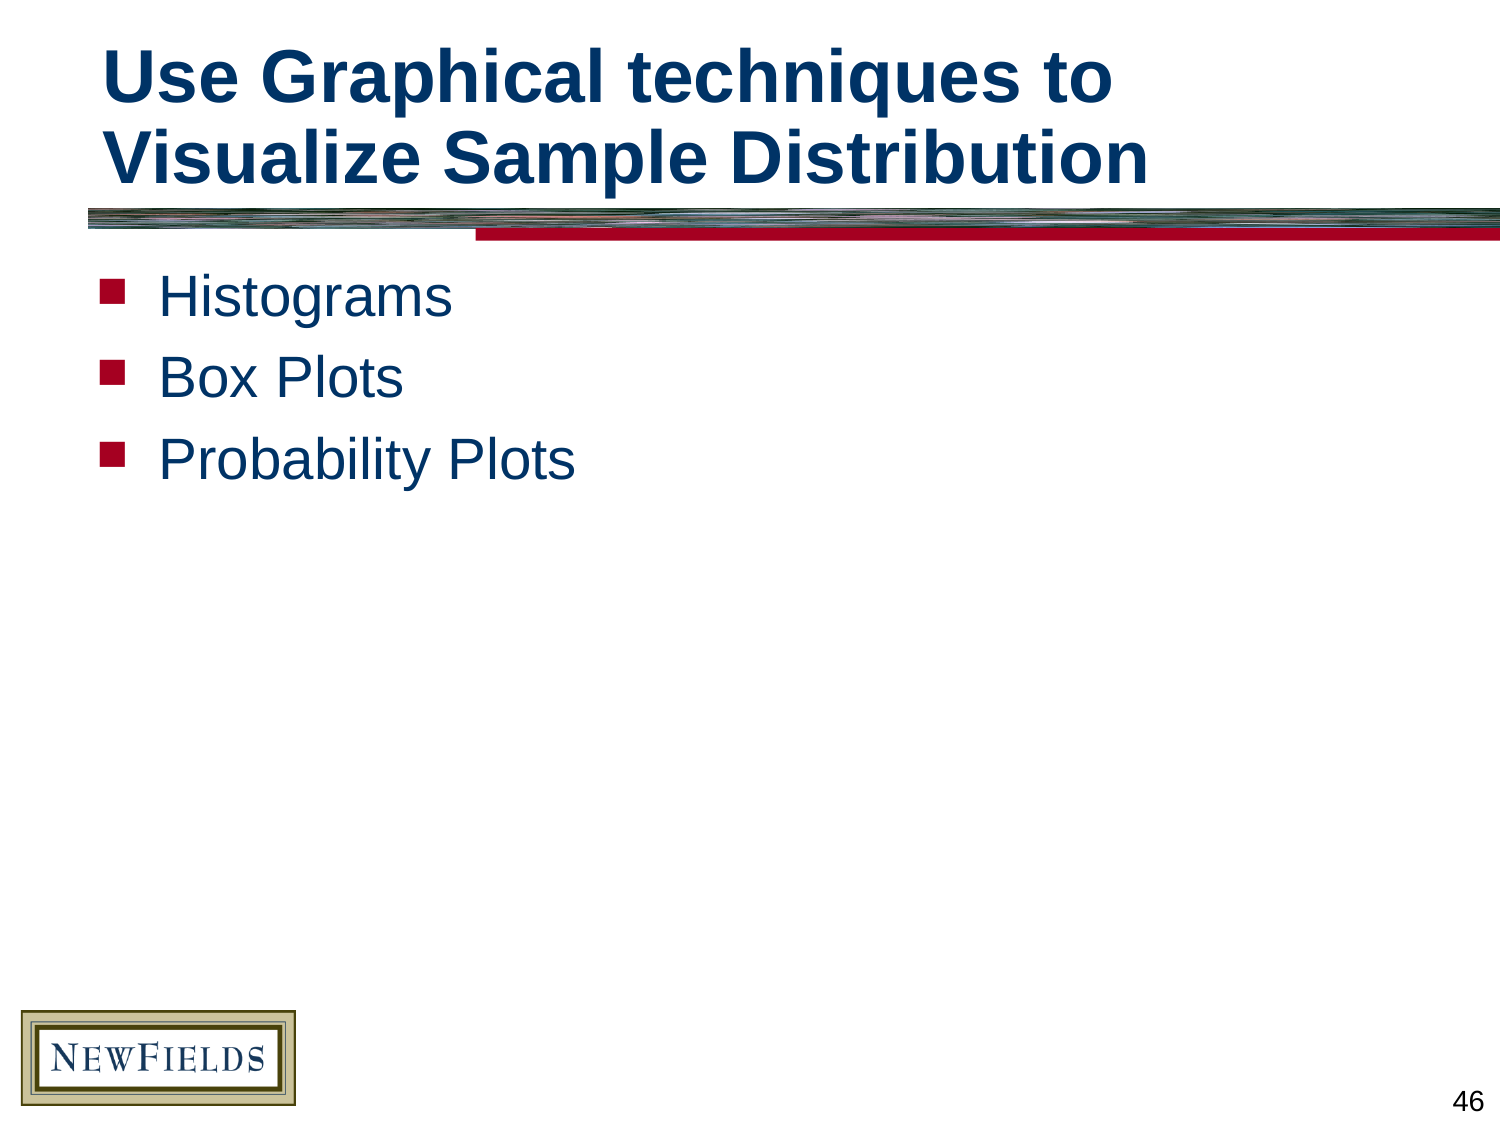

# Use Graphical techniques to Visualize Sample Distribution
Histograms
Box Plots
Probability Plots

46